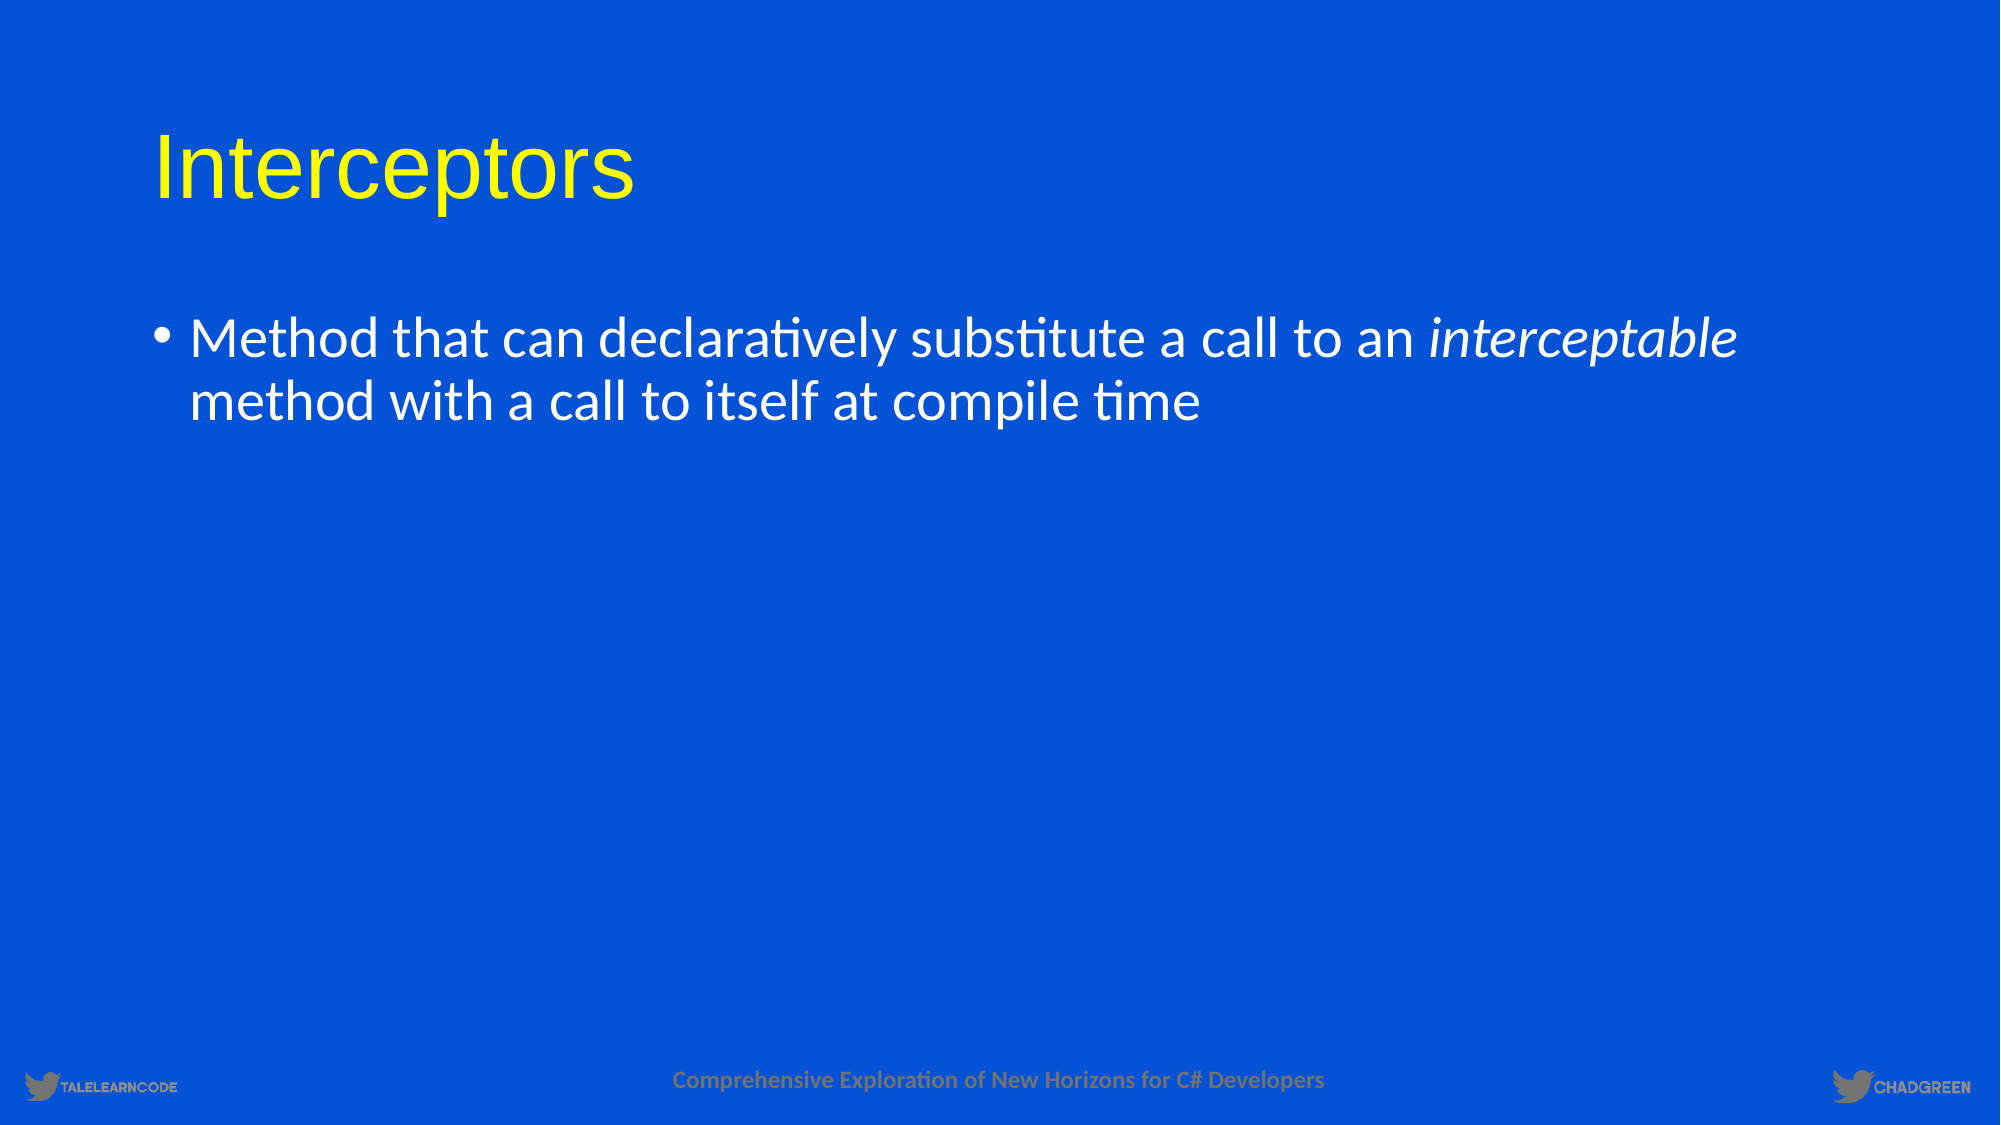

# Interceptors
Method that can declaratively substitute a call to an interceptable method with a call to itself at compile time